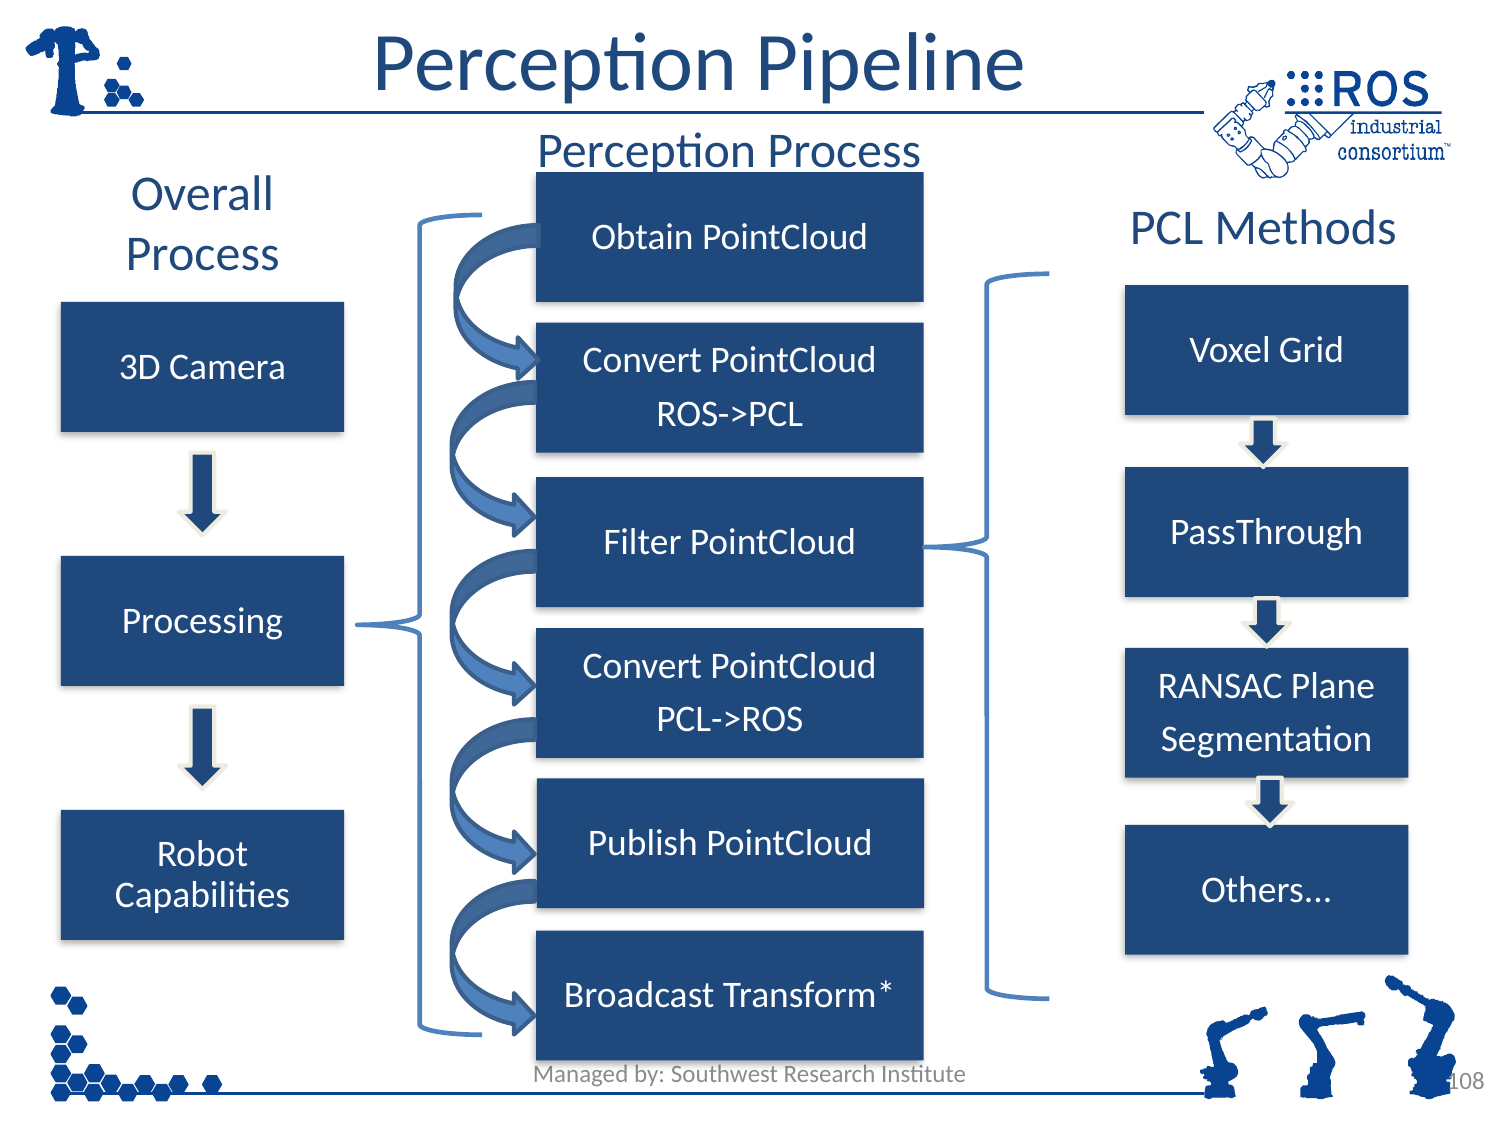

# Perception Pipeline
Perception Process
Overall Process
Obtain PointCloud
PCL Methods

Voxel Grid
3D Camera
Convert PointCloud
ROS->PCL

PassThrough
Filter PointCloud

Processing

Convert PointCloud
PCL->ROS
RANSAC Plane
Segmentation

Publish PointCloud
Robot Capabilities
Others...

Broadcast Transform*

Managed by: Southwest Research Institute
108